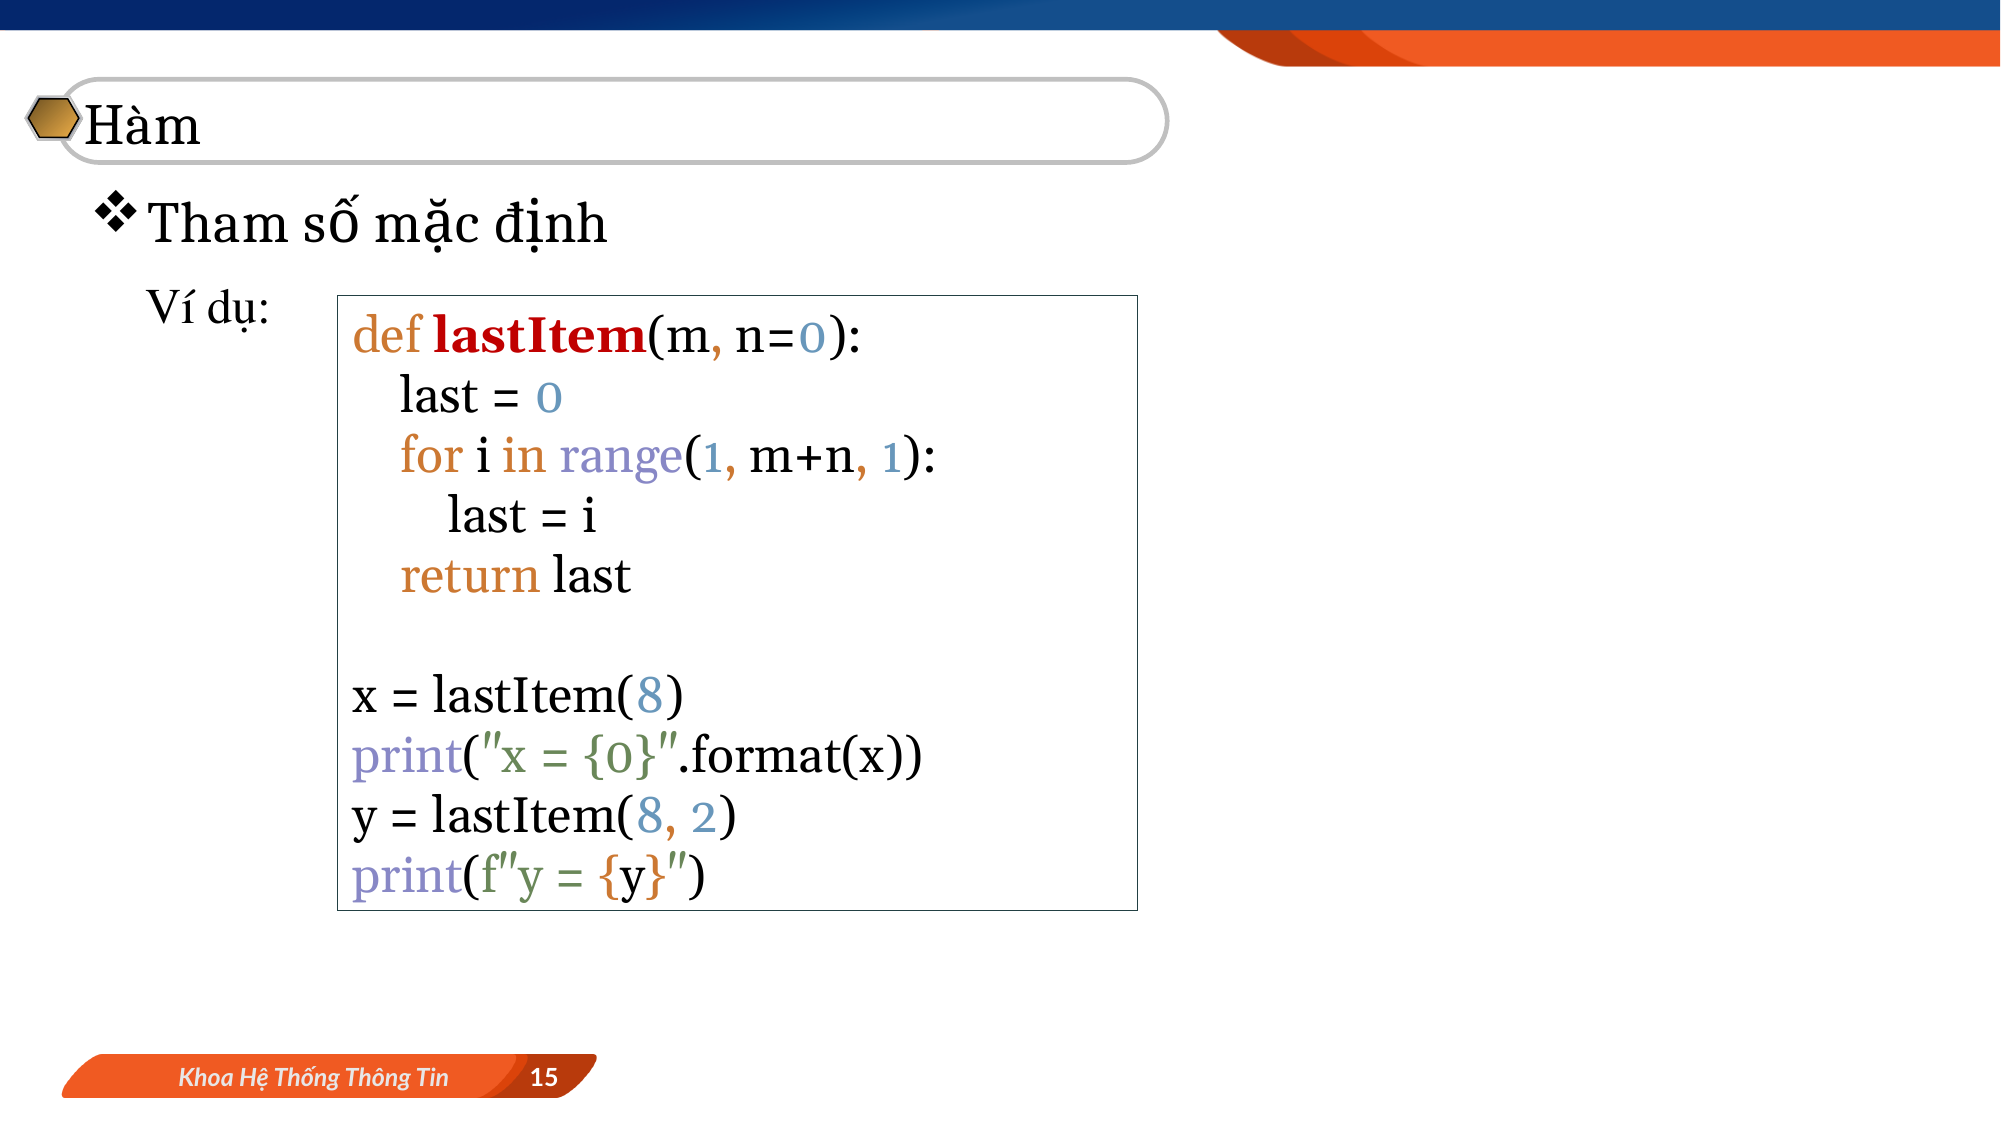

Hàm

Tham số mặc định
Ví dụ:
def lastItem(m, n=0):
    last = 0
    for i in range(1, m+n, 1):
        last = i
    return last
x = lastItem(8)
print("x = {0}".format(x))
y = lastItem(8, 2)
print(f"y = {y}")
15
Khoa Hệ Thống Thông Tin